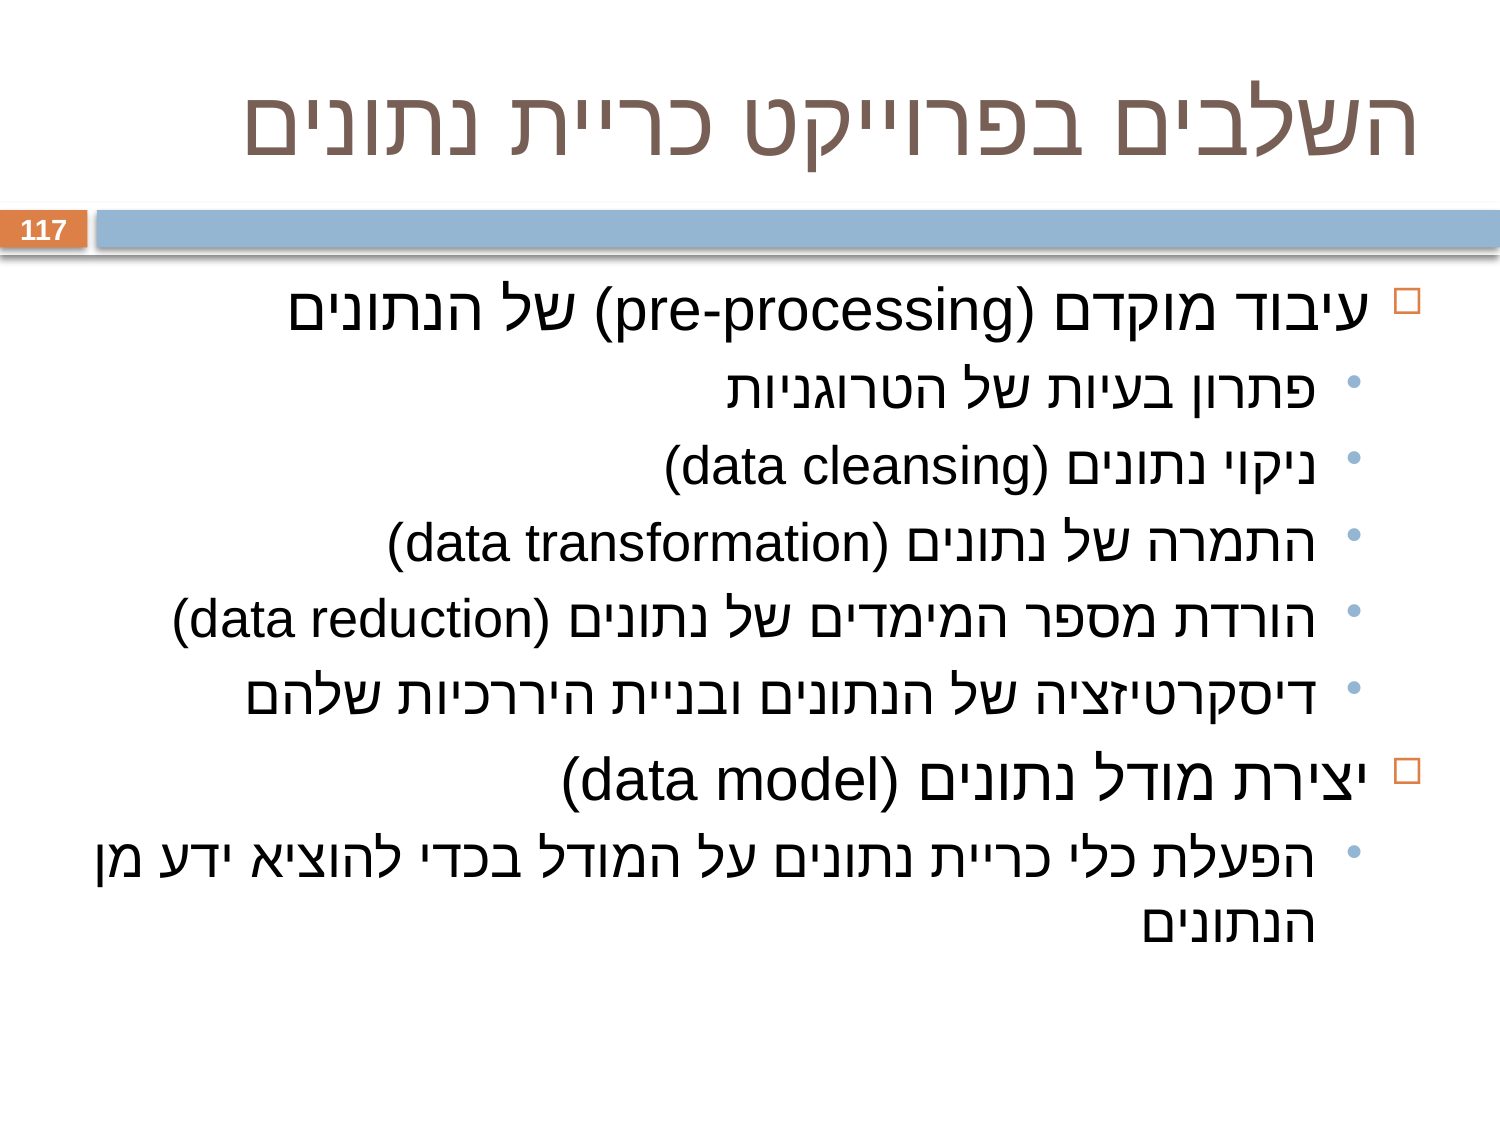

# השלבים בפרוייקט כריית נתונים
117
עיבוד מוקדם (pre-processing) של הנתונים
פתרון בעיות של הטרוגניות
ניקוי נתונים (data cleansing)
התמרה של נתונים (data transformation)
הורדת מספר המימדים של נתונים (data reduction)
דיסקרטיזציה של הנתונים ובניית היררכיות שלהם
יצירת מודל נתונים (data model)
הפעלת כלי כריית נתונים על המודל בכדי להוציא ידע מן הנתונים